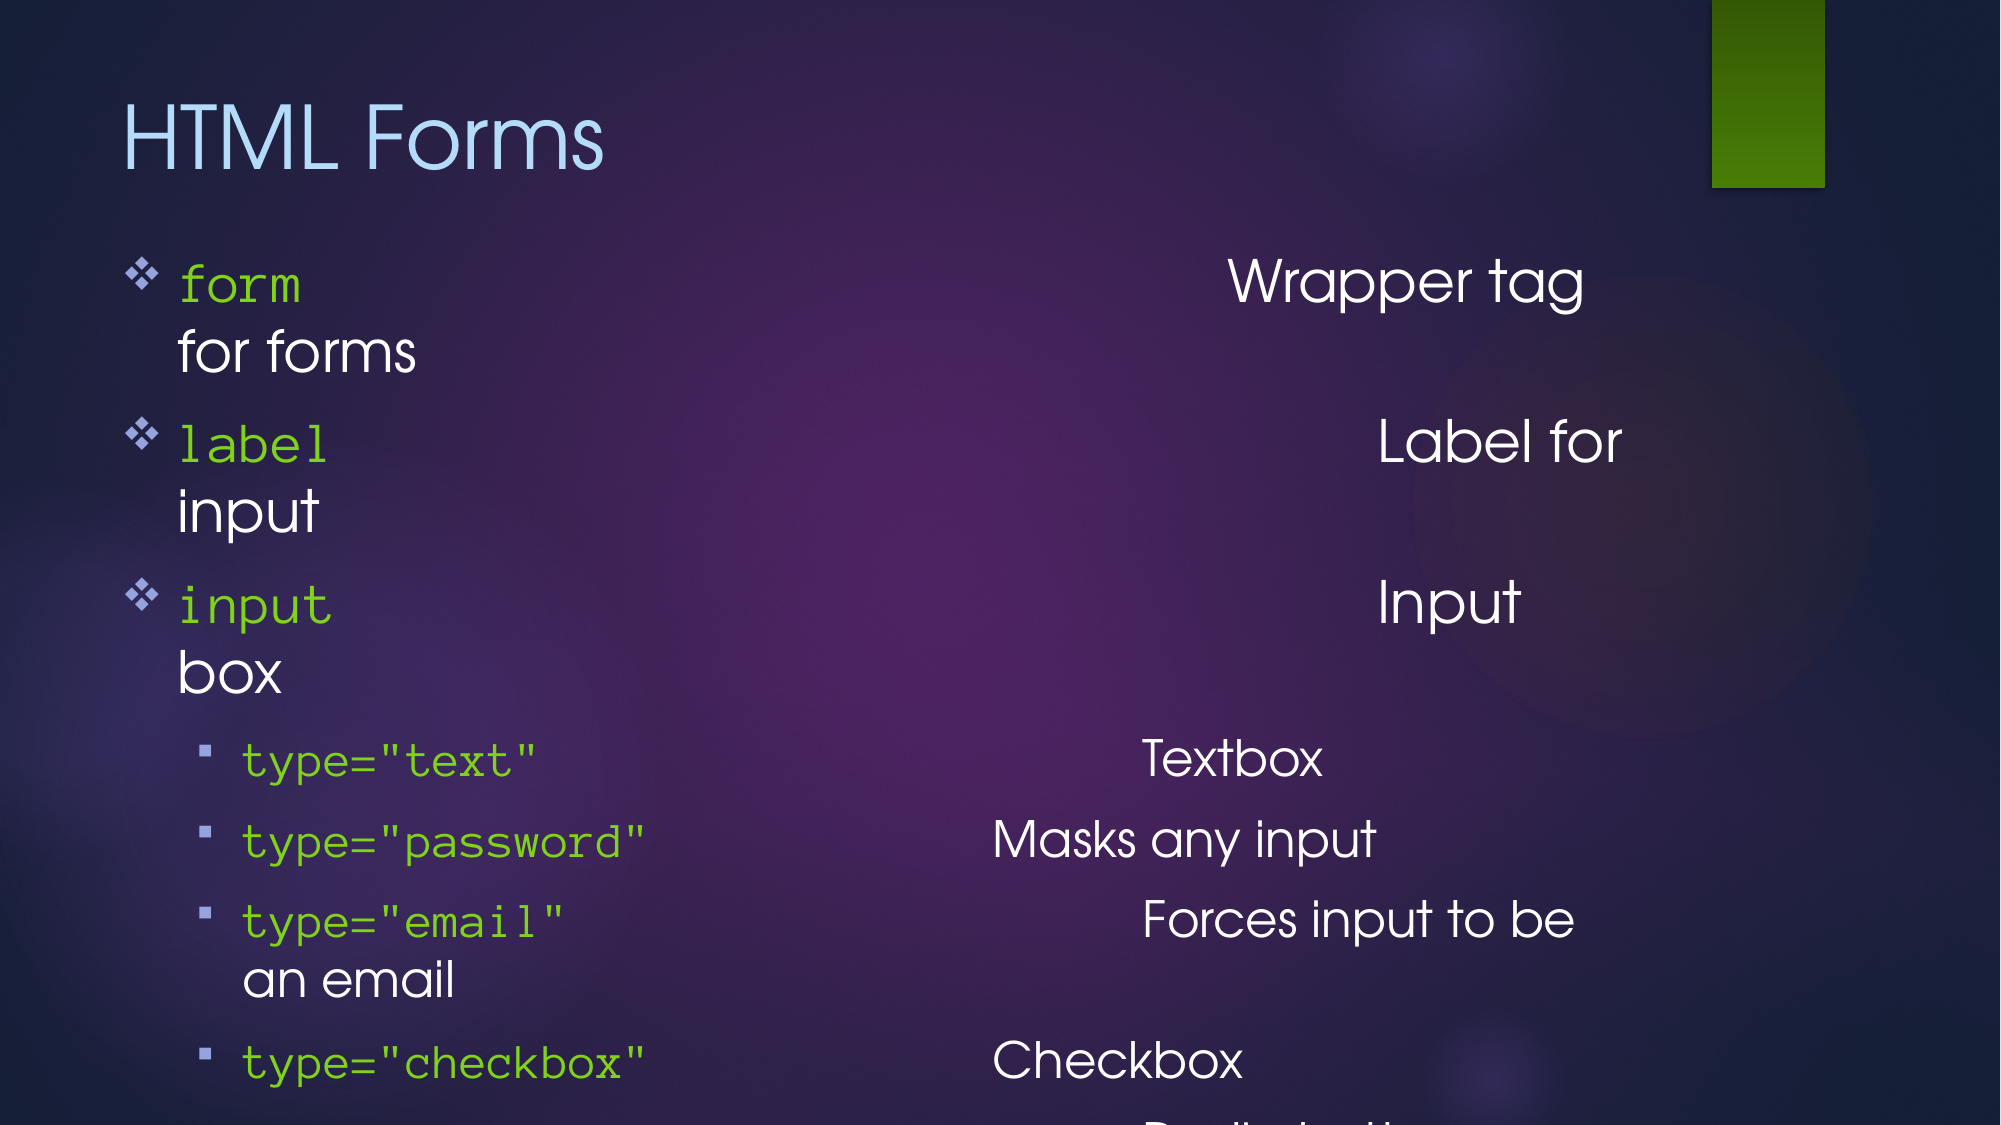

# HTML Forms
form							Wrapper tag for forms
label							Label for input
input							Input box
type="text"					Textbox
type="password"			Masks any input
type="email"				Forces input to be an email
type="checkbox"			Checkbox
type="radio"				Radio button
select						Dropdown List
button						Button